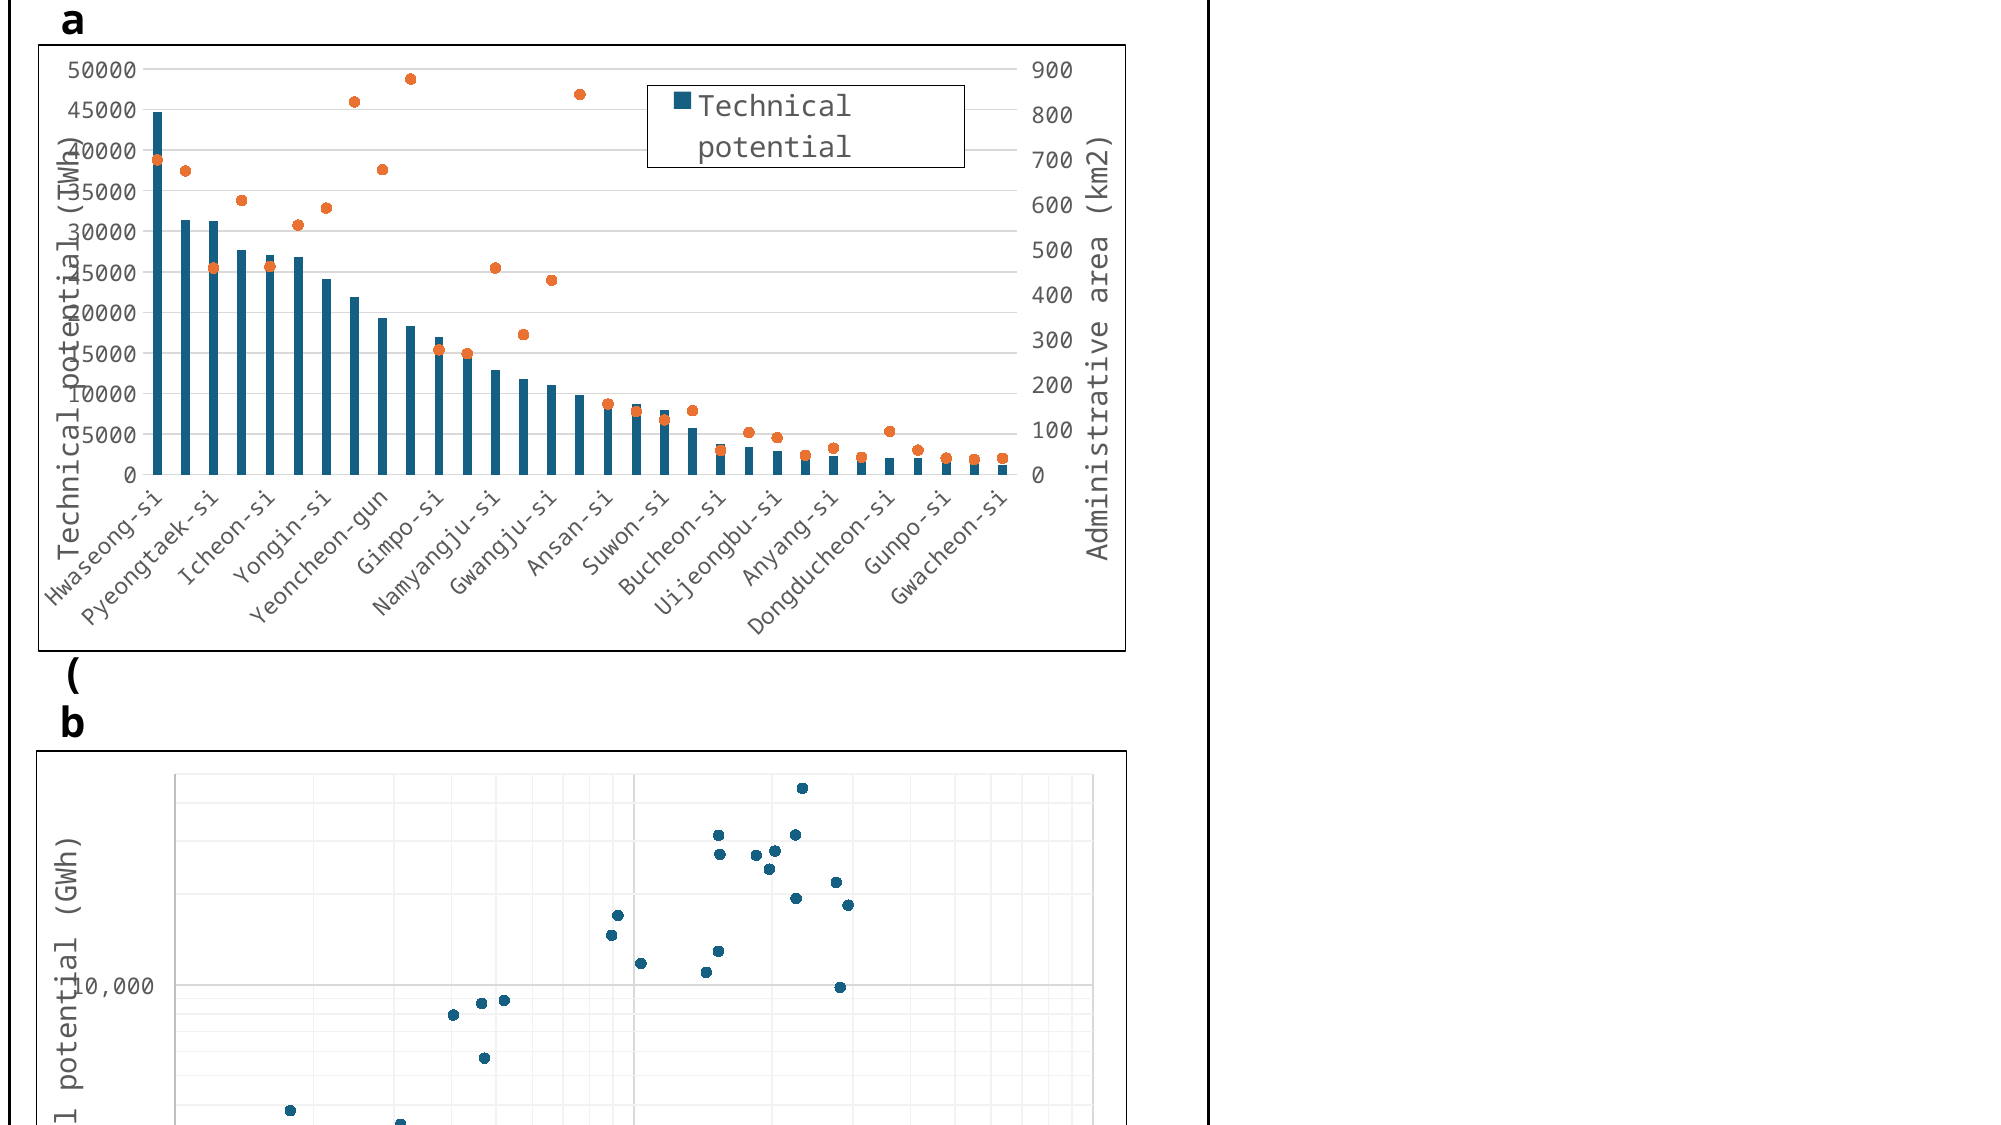

(a)

(a)

### Chart

| Category | Technical potential | Administrative Area |
|---|---|---|
| Hwaseong-si | 44751.39299189743 | 698.18 |
| Paju-si | 31355.336931794514 | 673.86 |
| Pyeongtaek-si | 31245.40053243737 | 458.24 |
| Yeoju-si | 27735.13252538079 | 608.26 |
| Icheon-si | 27055.708066988154 | 461.43 |
| Anseong-si | 26854.33630987087 | 553.46 |
| Yongin-si | 24151.977285743757 | 591.23 |
| Pocheon-si | 21840.8954667526 | 826.91 |
| Yeoncheon-gun | 19327.554148223146 | 676.31 |
| Yangpyeong-gun | 18350.067029442034 | 877.69 |
| Gimpo-si | 16960.33486496273 | 276.61 |
| Goyang-si | 14593.03026418845 | 268.1 |
| Namyangju-si | 12899.100715625664 | 458.14 |
| Yangju-si | 11762.539121880636 | 310.43 |
| Gwangju-si | 10988.834203464858 | 430.99 |
| Gapyeong-gun | 9793.683124407951 | 843.66 |
| Ansan-si | 8871.132335423112 | 156.33 |
| Siheung-si | 8668.500743944718 | 139.68 |
| Suwon-si | 7935.4560050335 | 121.09 |
| Seongnam-si | 5711.513758540567 | 141.63 |
| Bucheon-si | 3823.426548084667 | 53.45 |
| Hanam-si | 3446.780221259145 | 92.99 |
| Uijeongbu-si | 2950.3734714636626 | 81.55 |
| Osan-si | 2853.978540657037 | 42.71 |
| Anyang-si | 2276.936864605413 | 58.47 |
| Gwangmyeong-si | 2219.26466198205 | 38.53 |
| Dongducheon-si | 2082.012875384348 | 95.67 |
| Uiwang-si | 2005.9091581458854 | 54.03 |
| Gunpo-si | 1737.5953858203882 | 36.42 |
| Guri-si | 1694.4436725592789 | 33.33 |
| Gwacheon-si | 1188.7077430954027 | 35.87 |

### Chart

| Category | Technical potential | Administrative Area |
|---|---|---|
| Hwaseong-si | 44751.39299189743 | 698.18 |
| Paju-si | 31355.336931794514 | 673.86 |
| Pyeongtaek-si | 31245.40053243737 | 458.24 |
| Yeoju-si | 27735.13252538079 | 608.26 |
| Icheon-si | 27055.708066988154 | 461.43 |
| Anseong-si | 26854.33630987087 | 553.46 |
| Yongin-si | 24151.977285743757 | 591.23 |
| Pocheon-si | 21840.8954667526 | 826.91 |
| Yeoncheon-gun | 19327.554148223146 | 676.31 |
| Yangpyeong-gun | 18350.067029442034 | 877.69 |
| Gimpo-si | 16960.33486496273 | 276.61 |
| Goyang-si | 14593.03026418845 | 268.1 |
| Namyangju-si | 12899.100715625664 | 458.14 |
| Yangju-si | 11762.539121880636 | 310.43 |
| Gwangju-si | 10988.834203464858 | 430.99 |
| Gapyeong-gun | 9793.683124407951 | 843.66 |
| Ansan-si | 8871.132335423112 | 156.33 |
| Siheung-si | 8668.500743944718 | 139.68 |
| Suwon-si | 7935.4560050335 | 121.09 |
| Seongnam-si | 5711.513758540567 | 141.63 |
| Bucheon-si | 3823.426548084667 | 53.45 |
| Hanam-si | 3446.780221259145 | 92.99 |
| Uijeongbu-si | 2950.3734714636626 | 81.55 |
| Osan-si | 2853.978540657037 | 42.71 |
| Anyang-si | 2276.936864605413 | 58.47 |
| Gwangmyeong-si | 2219.26466198205 | 38.53 |
| Dongducheon-si | 2082.012875384348 | 95.67 |
| Uiwang-si | 2005.9091581458854 | 54.03 |
| Gunpo-si | 1737.5953858203882 | 36.42 |
| Guri-si | 1694.4436725592789 | 33.33 |
| Gwacheon-si | 1188.7077430954027 | 35.87 |
(b)
(b)

### Chart

| Category |  |
|---|---|

### Chart

| Category |  |
|---|---|